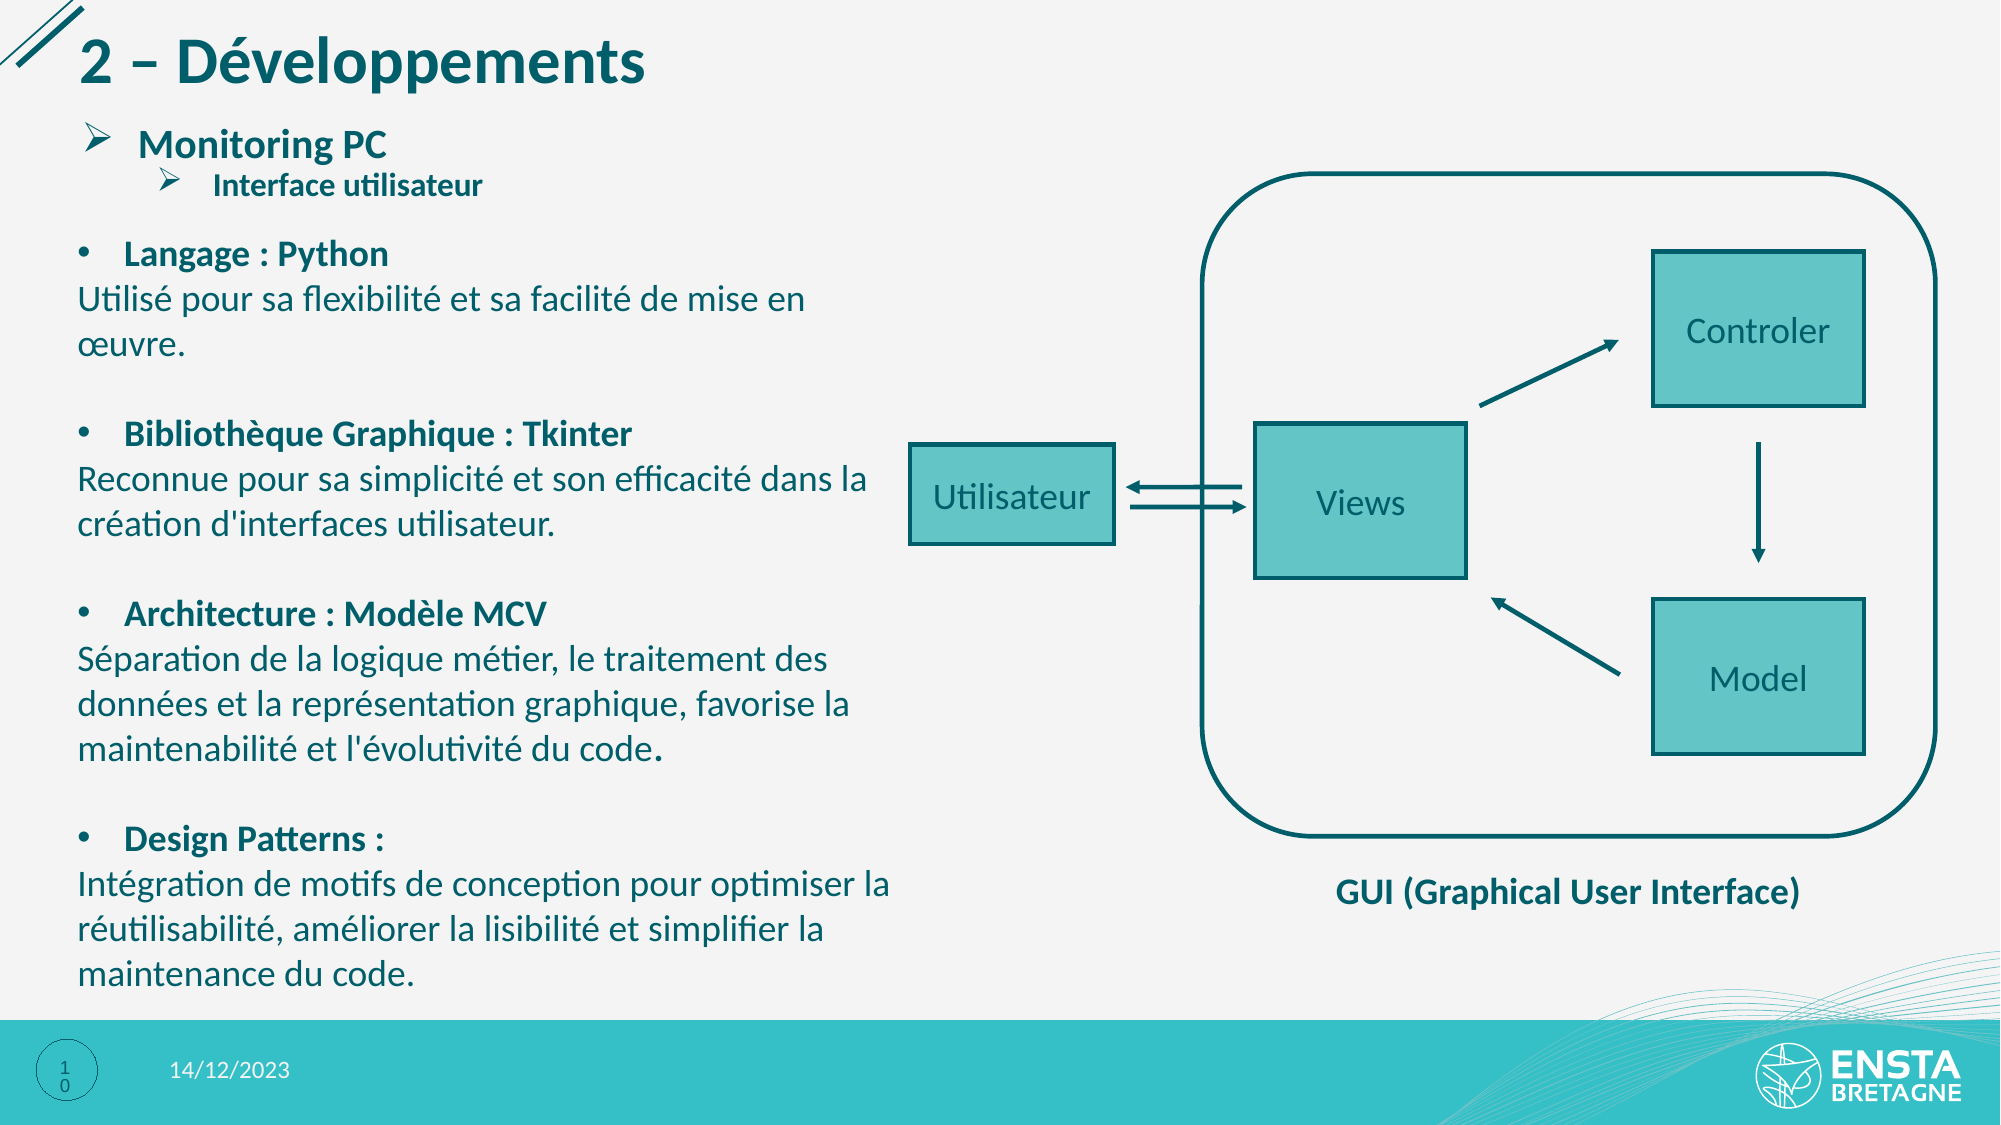

# 2 – Développements
Monitoring PC
Interface utilisateur

Langage : Python
Utilisé pour sa flexibilité et sa facilité de mise en œuvre.

Bibliothèque Graphique : Tkinter
Reconnue pour sa simplicité et son efficacité dans la création d'interfaces utilisateur.

Architecture : Modèle MCV
Séparation de la logique métier, le traitement des données et la représentation graphique, favorise la maintenabilité et l'évolutivité du code.

Design Patterns :
Intégration de motifs de conception pour optimiser la réutilisabilité, améliorer la lisibilité et simplifier la maintenance du code.
Controler

Views

Utilisateur

Model
GUI (Graphical User Interface)
10
14/12/2023